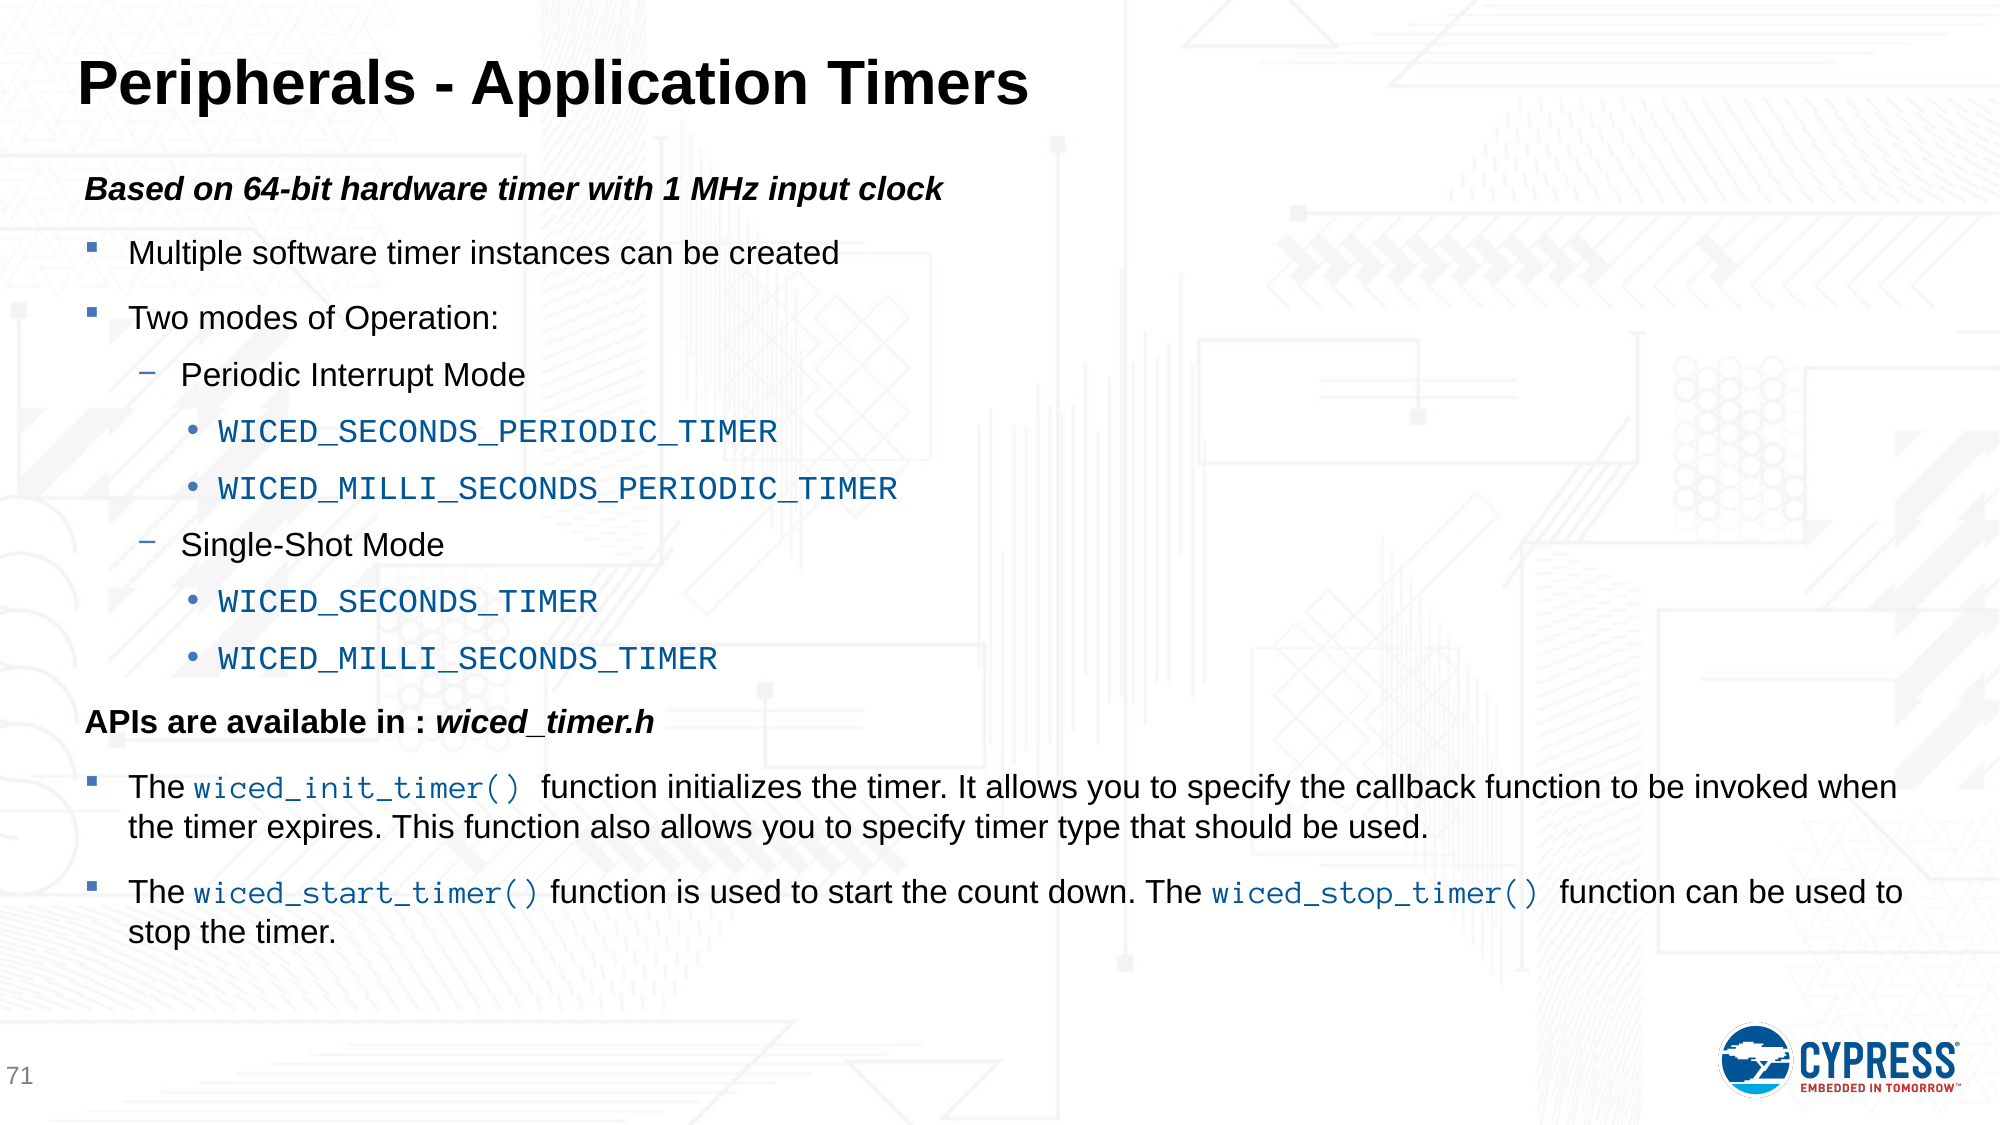

# Peripherals - Application Timers
Based on 64-bit hardware timer with 1 MHz input clock
Multiple software timer instances can be created
Two modes of Operation:
Periodic Interrupt Mode
WICED_SECONDS_PERIODIC_TIMER
WICED_MILLI_SECONDS_PERIODIC_TIMER
Single-Shot Mode
WICED_SECONDS_TIMER
WICED_MILLI_SECONDS_TIMER
APIs are available in : wiced_timer.h
The wiced_init_timer() function initializes the timer. It allows you to specify the callback function to be invoked when the timer expires. This function also allows you to specify timer type that should be used.
The wiced_start_timer() function is used to start the count down. The wiced_stop_timer() function can be used to stop the timer.